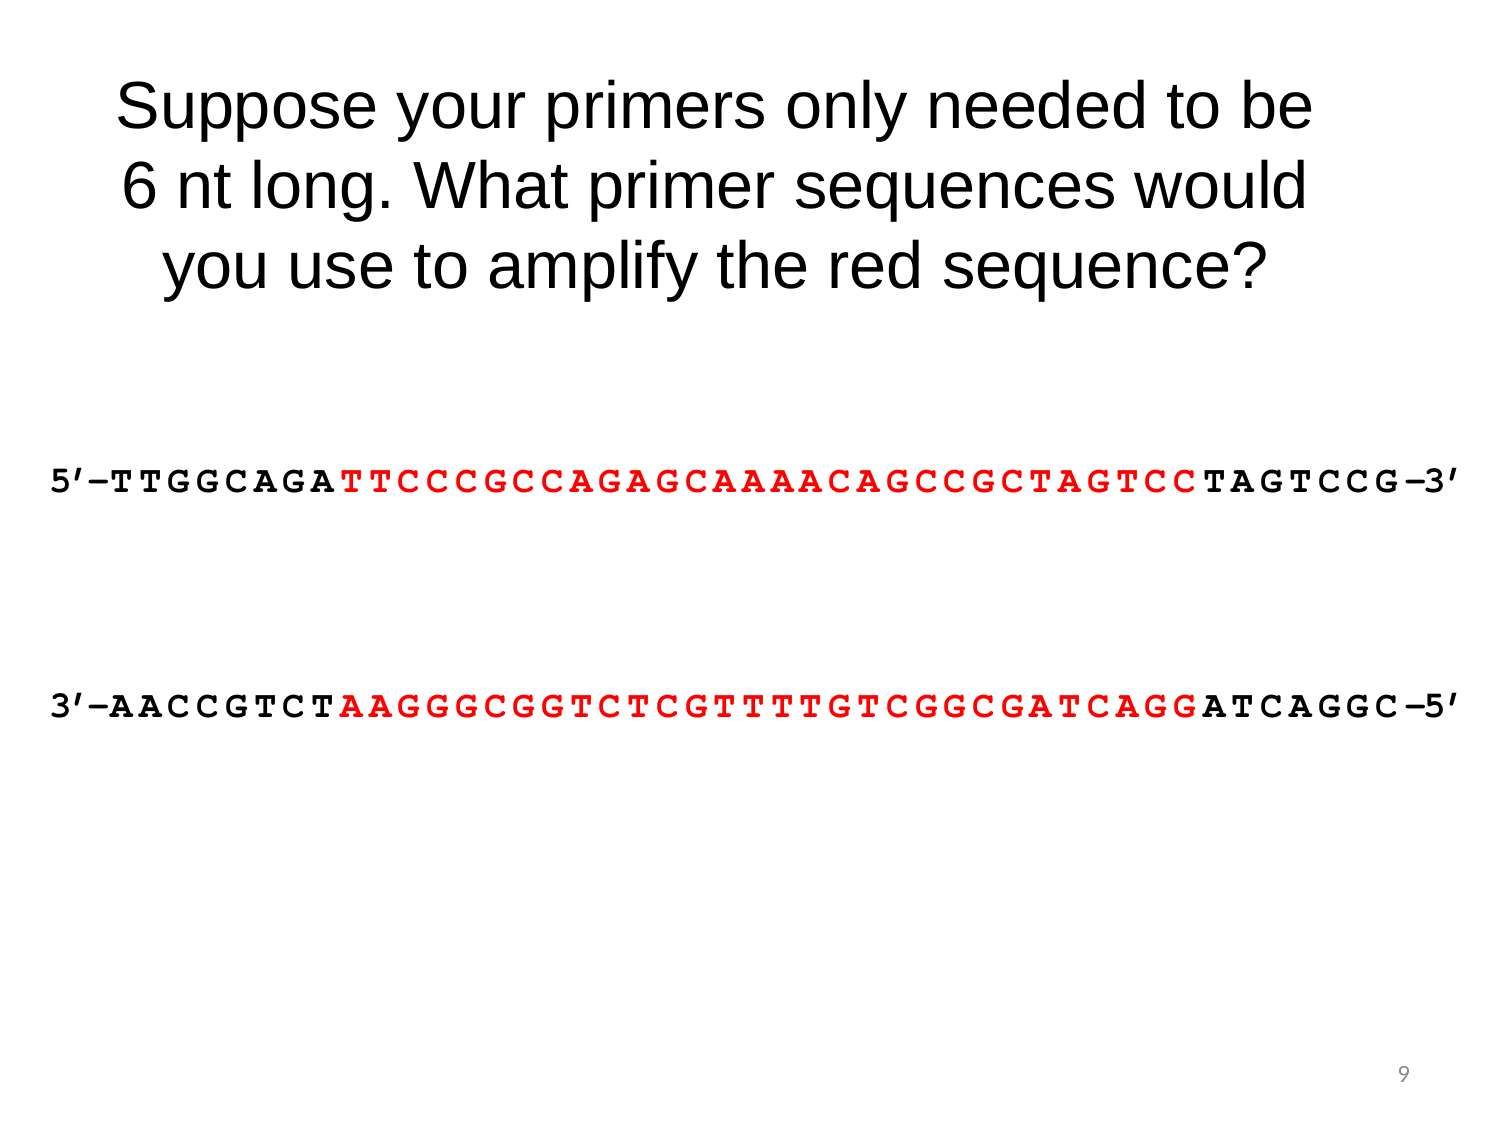

Suppose your primers only needed to be 6 nt long. What primer sequences would you use to amplify the red sequence?
5’-ttggcagattcccgccagagcaaaacagccgctagtcctagtccg-3’

3’-AACCGTCTAAGGGCGGTCTCGTTTTGTCGGCGATCAGGATCAGGC-5’
9